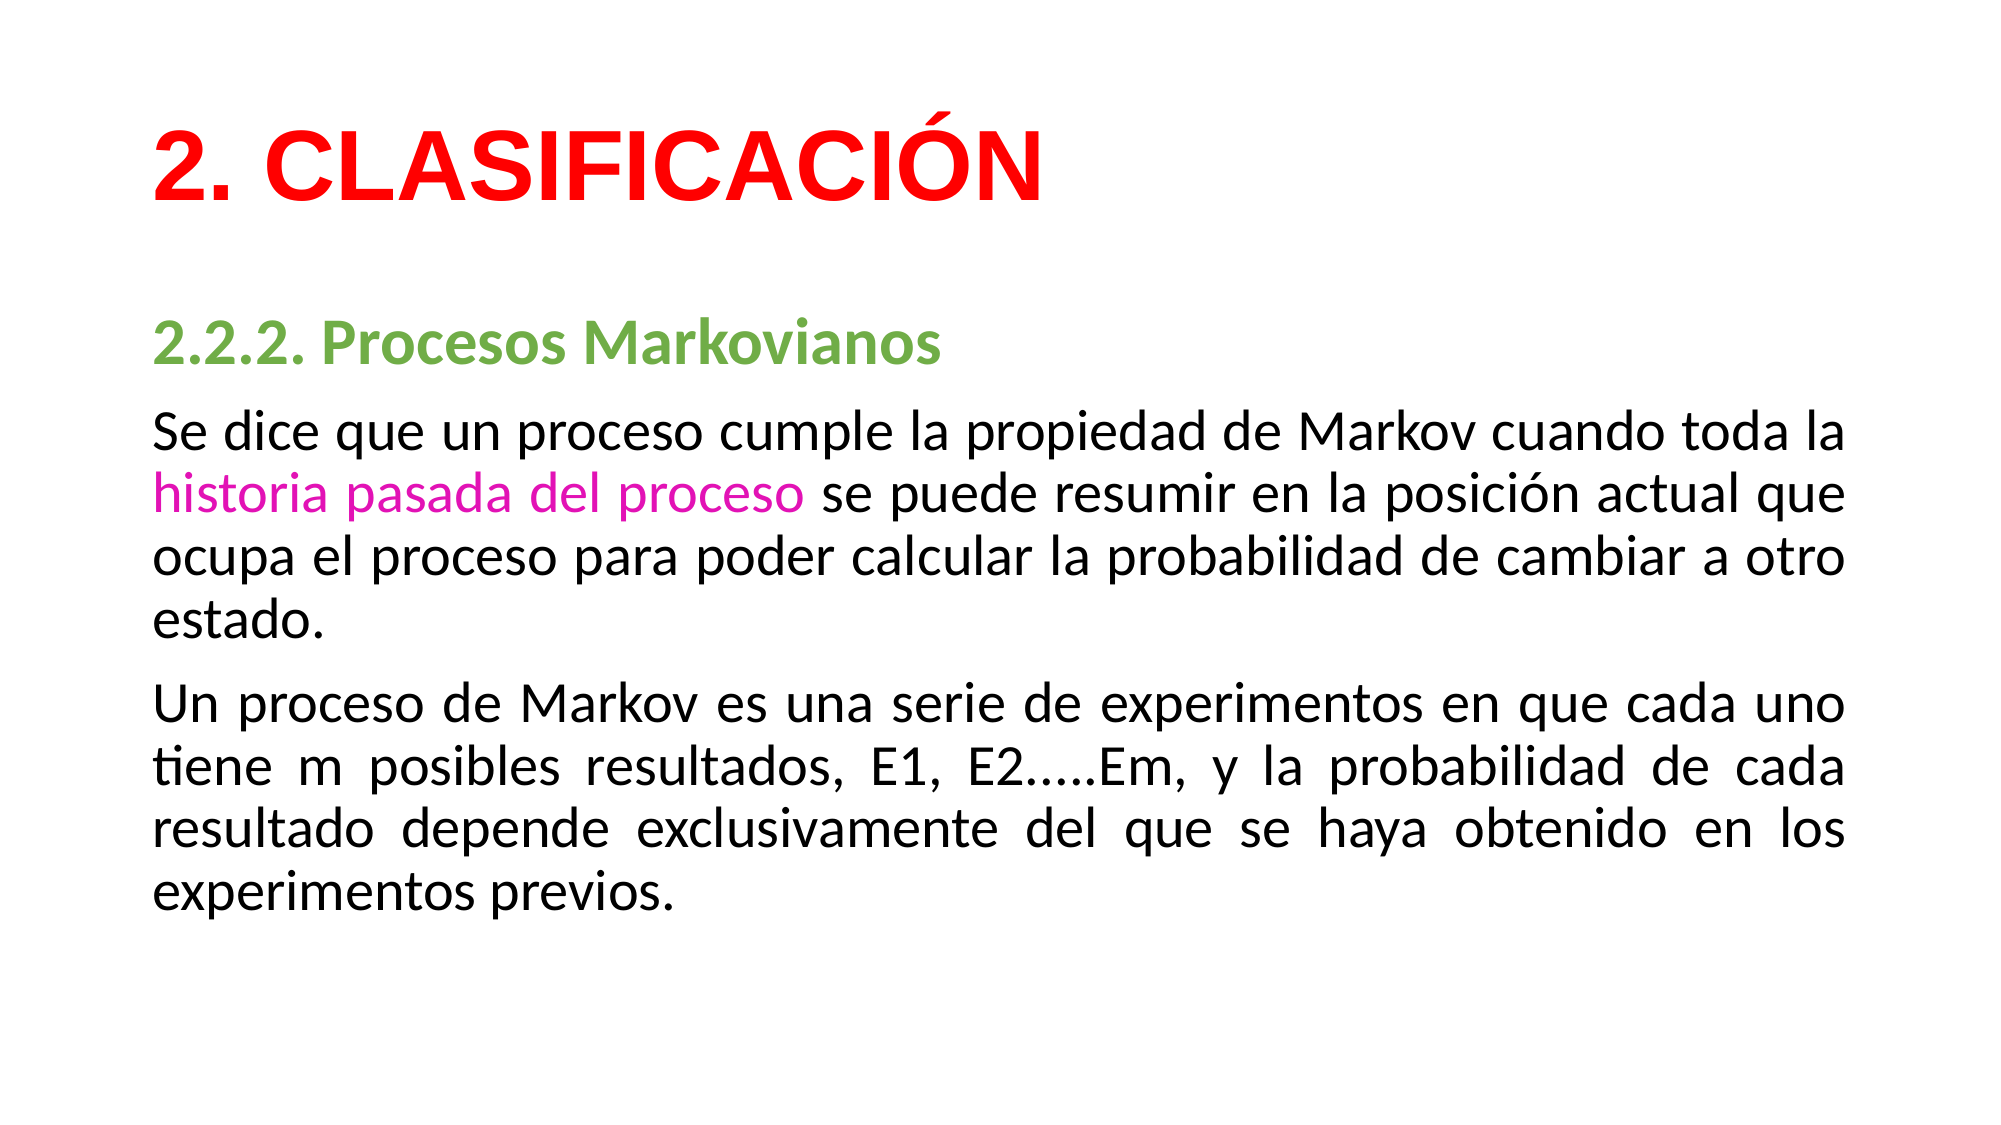

# 2. CLASIFICACIÓN
2.2.2. Procesos Markovianos
Se dice que un proceso cumple la propiedad de Markov cuando toda la historia pasada del proceso se puede resumir en la posición actual que ocupa el proceso para poder calcular la probabilidad de cambiar a otro estado.
Un proceso de Markov es una serie de experimentos en que cada uno tiene m posibles resultados, E1, E2.....Em, y la probabilidad de cada resultado depende exclusivamente del que se haya obtenido en los experimentos previos.